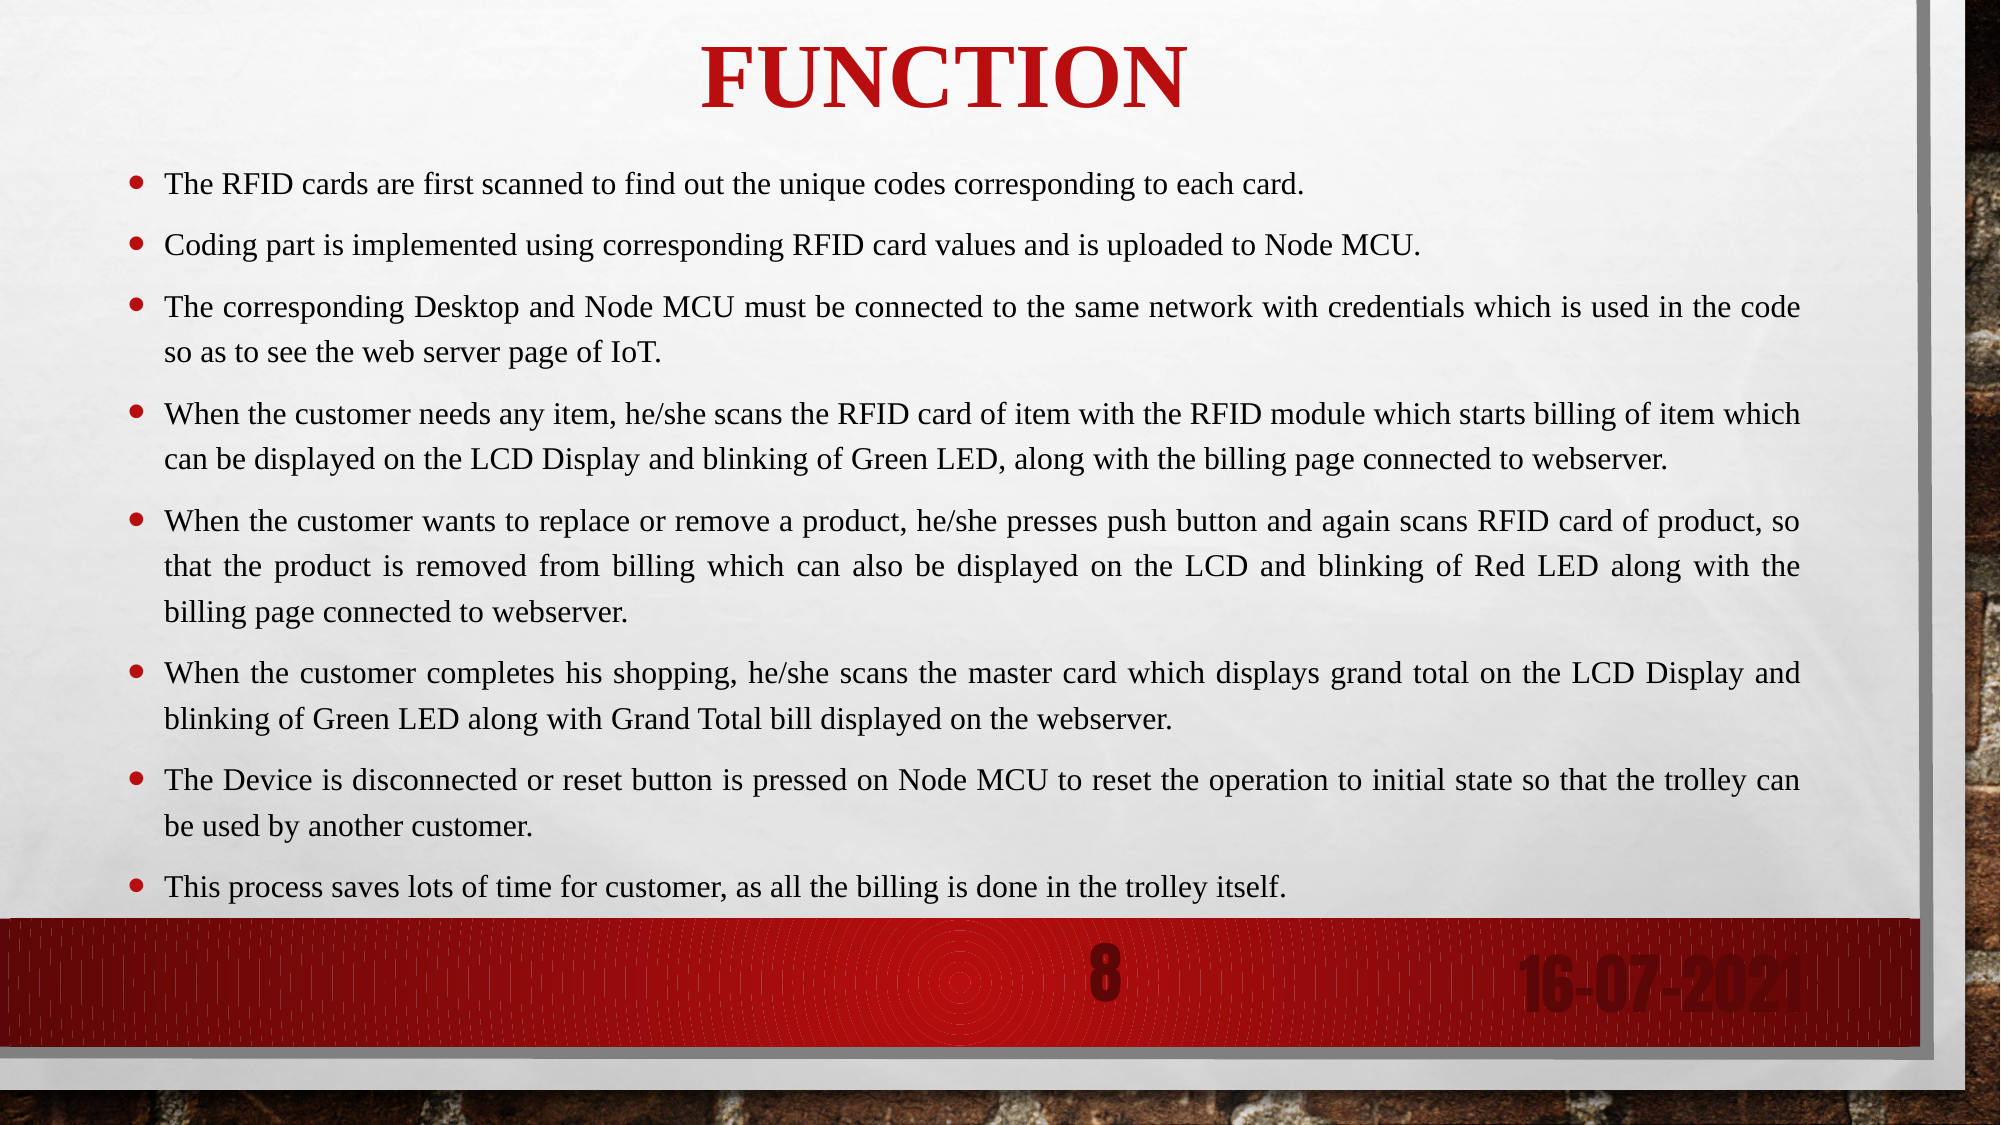

# Function
The RFID cards are first scanned to find out the unique codes corresponding to each card.
Coding part is implemented using corresponding RFID card values and is uploaded to Node MCU.
The corresponding Desktop and Node MCU must be connected to the same network with credentials which is used in the code so as to see the web server page of IoT.
When the customer needs any item, he/she scans the RFID card of item with the RFID module which starts billing of item which can be displayed on the LCD Display and blinking of Green LED, along with the billing page connected to webserver.
When the customer wants to replace or remove a product, he/she presses push button and again scans RFID card of product, so that the product is removed from billing which can also be displayed on the LCD and blinking of Red LED along with the billing page connected to webserver.
When the customer completes his shopping, he/she scans the master card which displays grand total on the LCD Display and blinking of Green LED along with Grand Total bill displayed on the webserver.
The Device is disconnected or reset button is pressed on Node MCU to reset the operation to initial state so that the trolley can be used by another customer.
This process saves lots of time for customer, as all the billing is done in the trolley itself.
8
16-07-2021